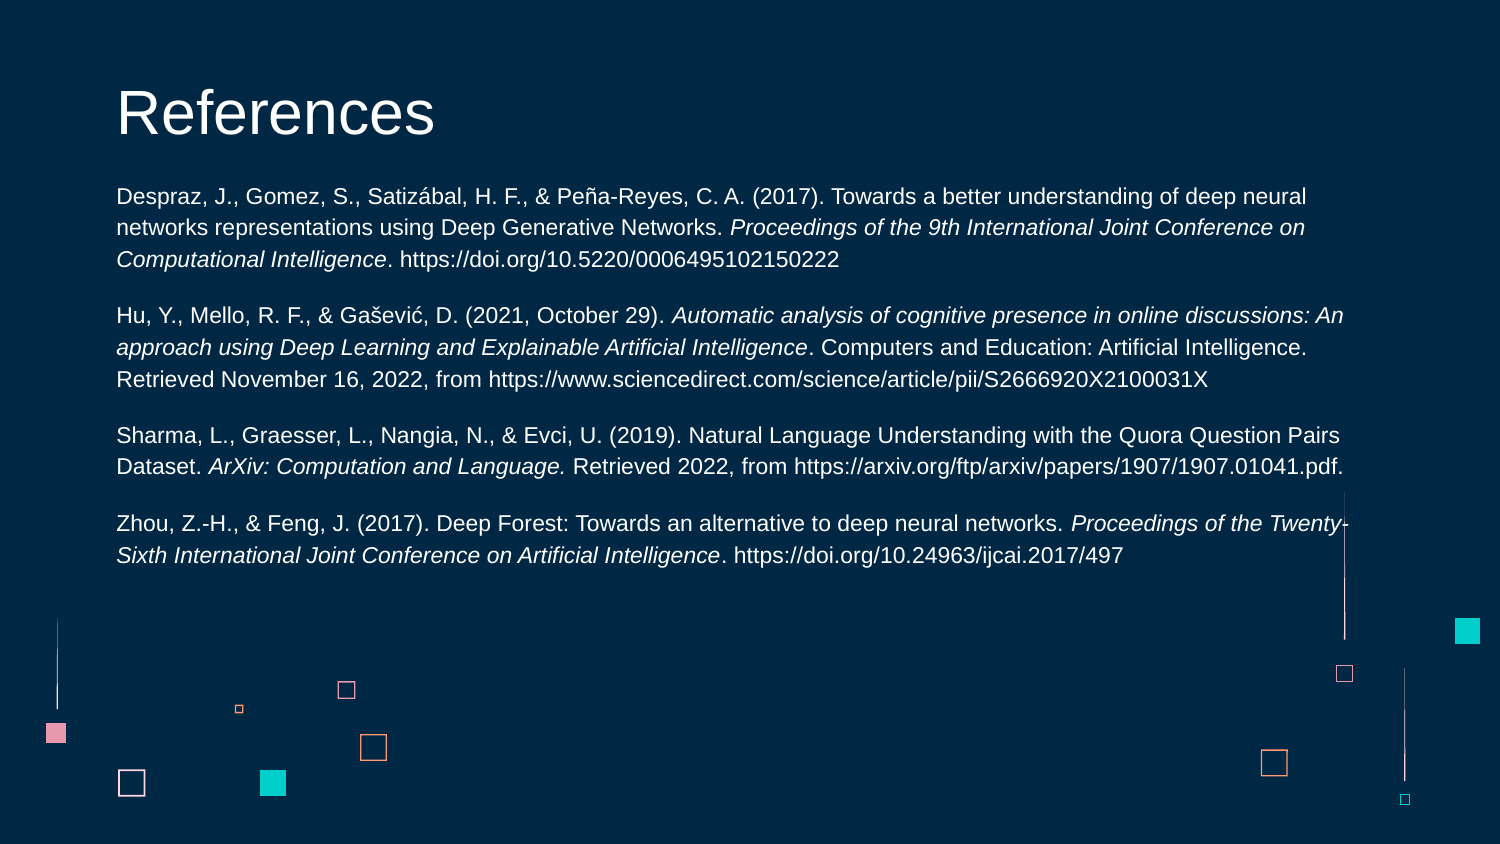

# References
Despraz, J., Gomez, S., Satizábal, H. F., & Peña-Reyes, C. A. (2017). Towards a better understanding of deep neural networks representations using Deep Generative Networks. Proceedings of the 9th International Joint Conference on Computational Intelligence. https://doi.org/10.5220/0006495102150222
Hu, Y., Mello, R. F., & Gašević, D. (2021, October 29). Automatic analysis of cognitive presence in online discussions: An approach using Deep Learning and Explainable Artificial Intelligence. Computers and Education: Artificial Intelligence. Retrieved November 16, 2022, from https://www.sciencedirect.com/science/article/pii/S2666920X2100031X
Sharma, L., Graesser, L., Nangia, N., & Evci, U. (2019). Natural Language Understanding with the Quora Question Pairs Dataset. ArXiv: Computation and Language. Retrieved 2022, from https://arxiv.org/ftp/arxiv/papers/1907/1907.01041.pdf.
Zhou, Z.-H., & Feng, J. (2017). Deep Forest: Towards an alternative to deep neural networks. Proceedings of the Twenty-Sixth International Joint Conference on Artificial Intelligence. https://doi.org/10.24963/ijcai.2017/497